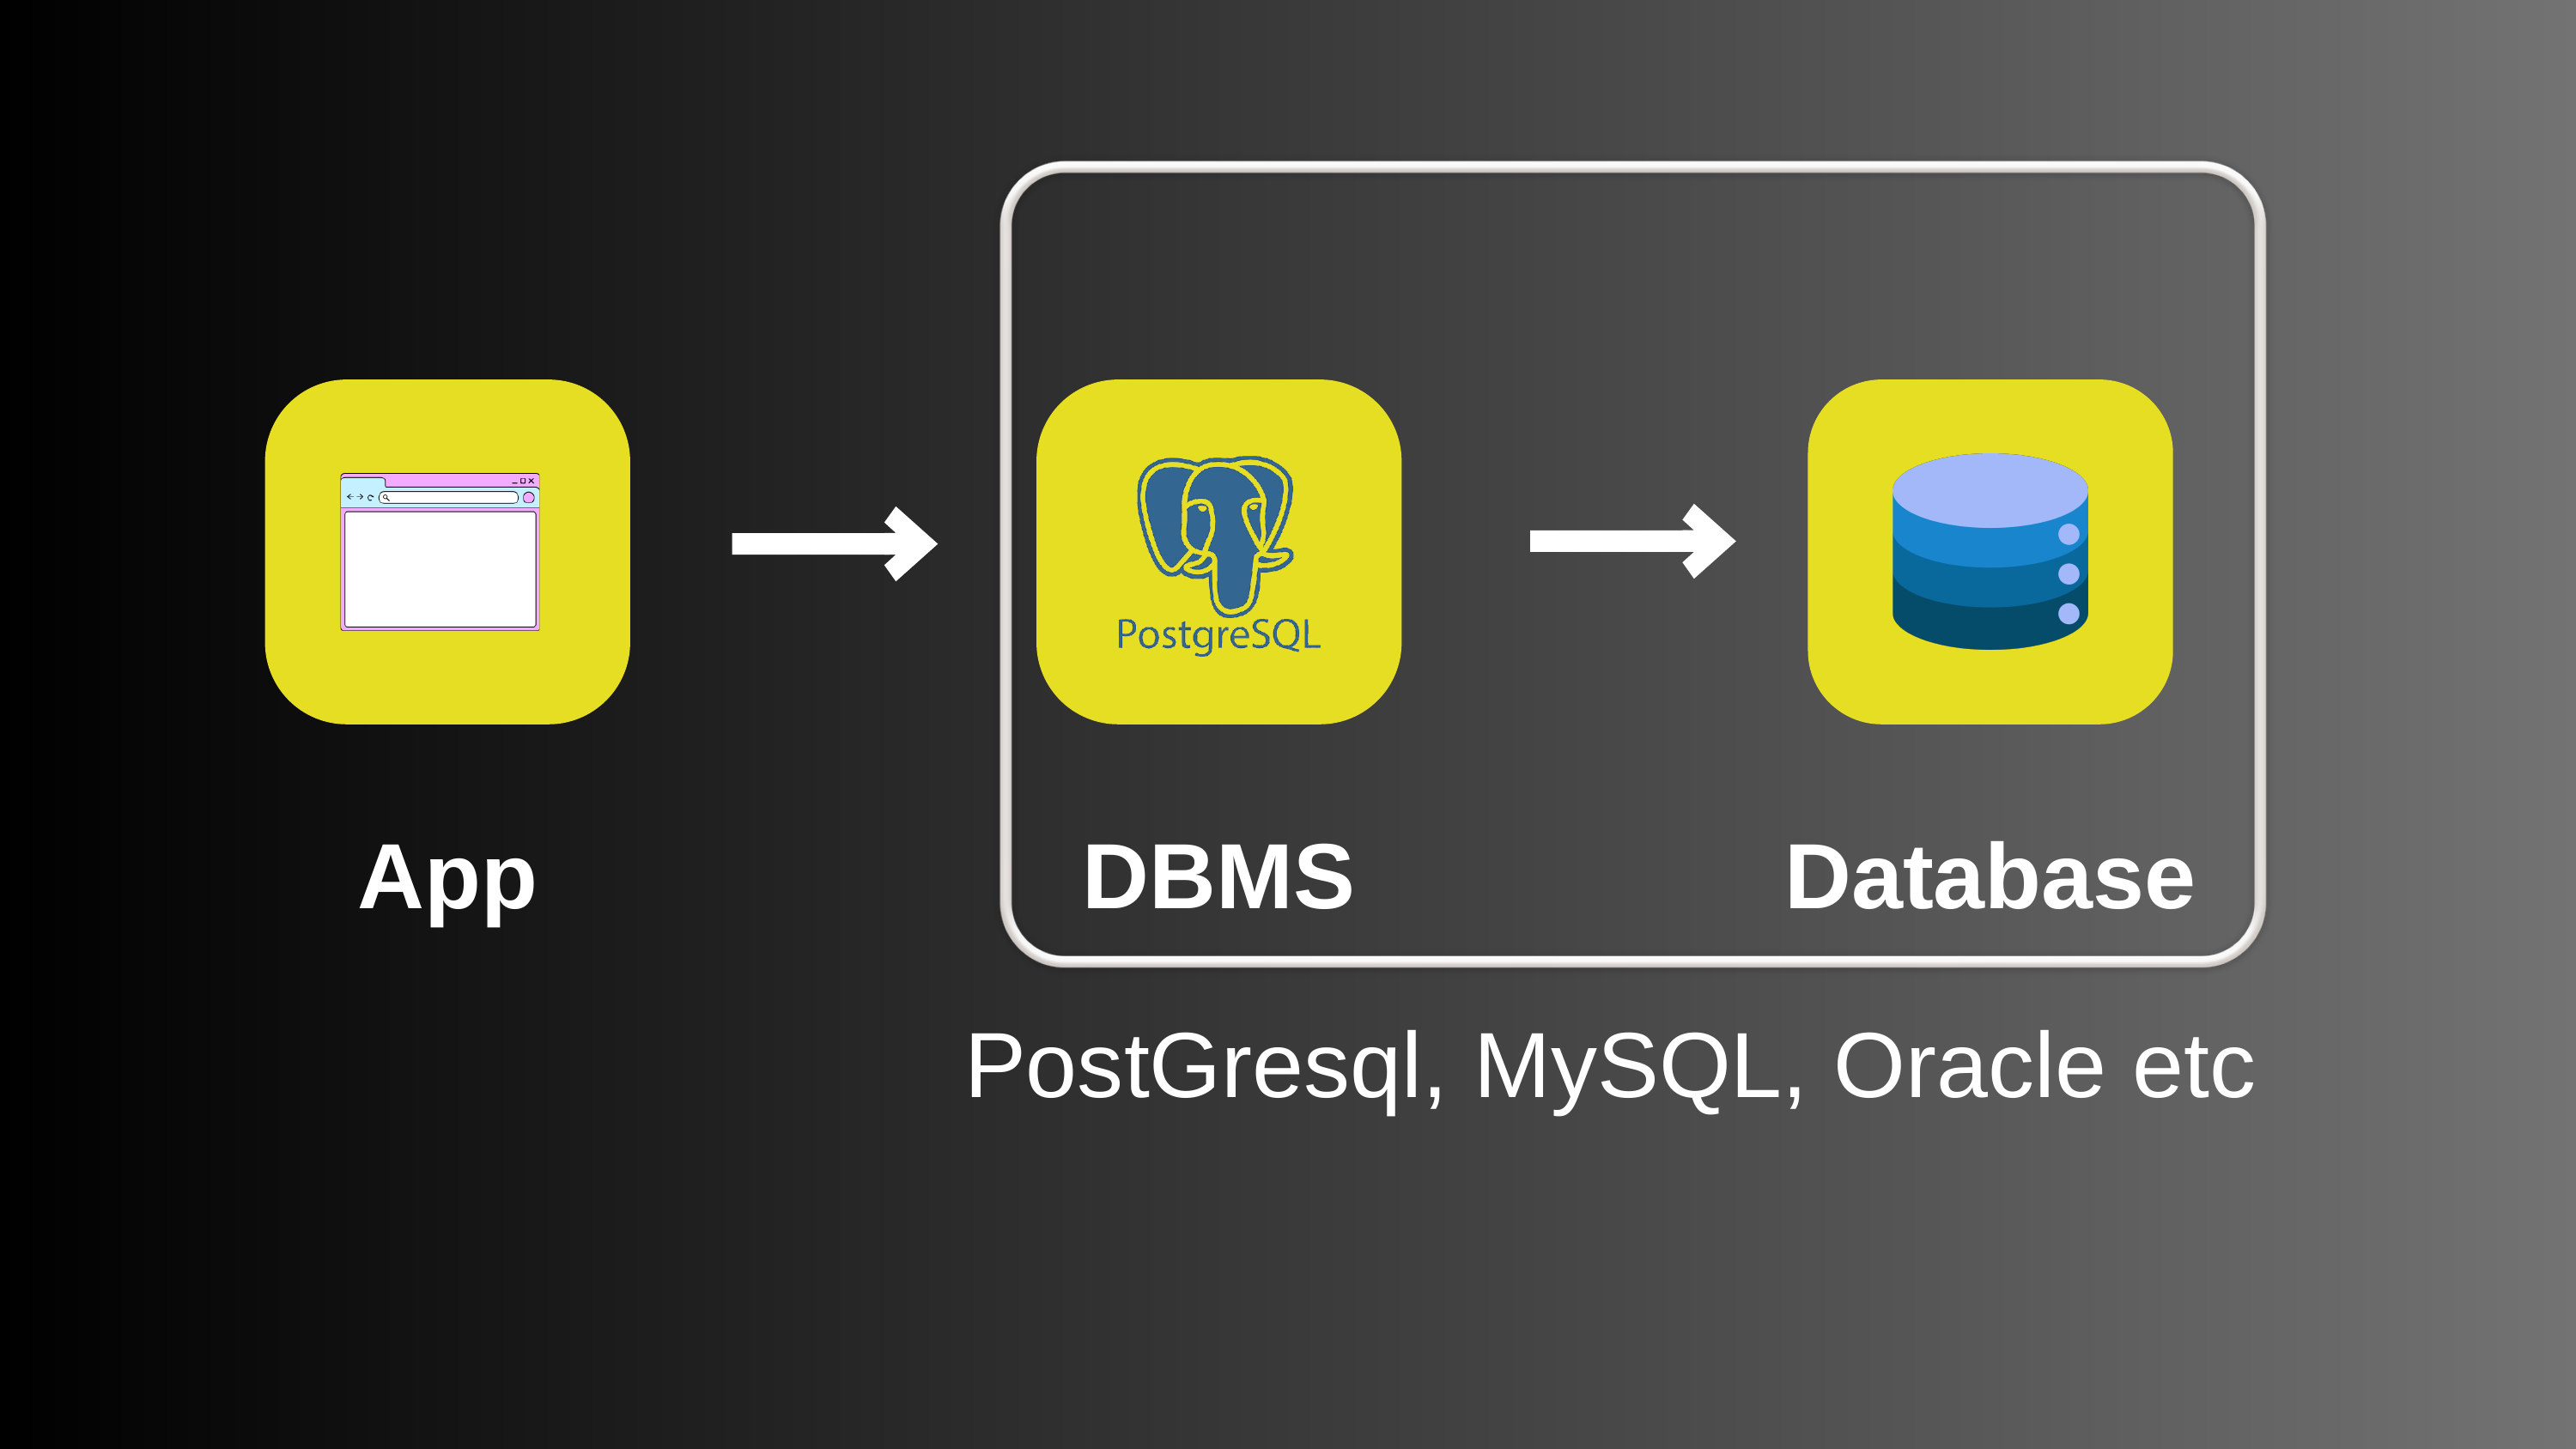

App
DBMS
Database
PostGresql, MySQL, Oracle etc